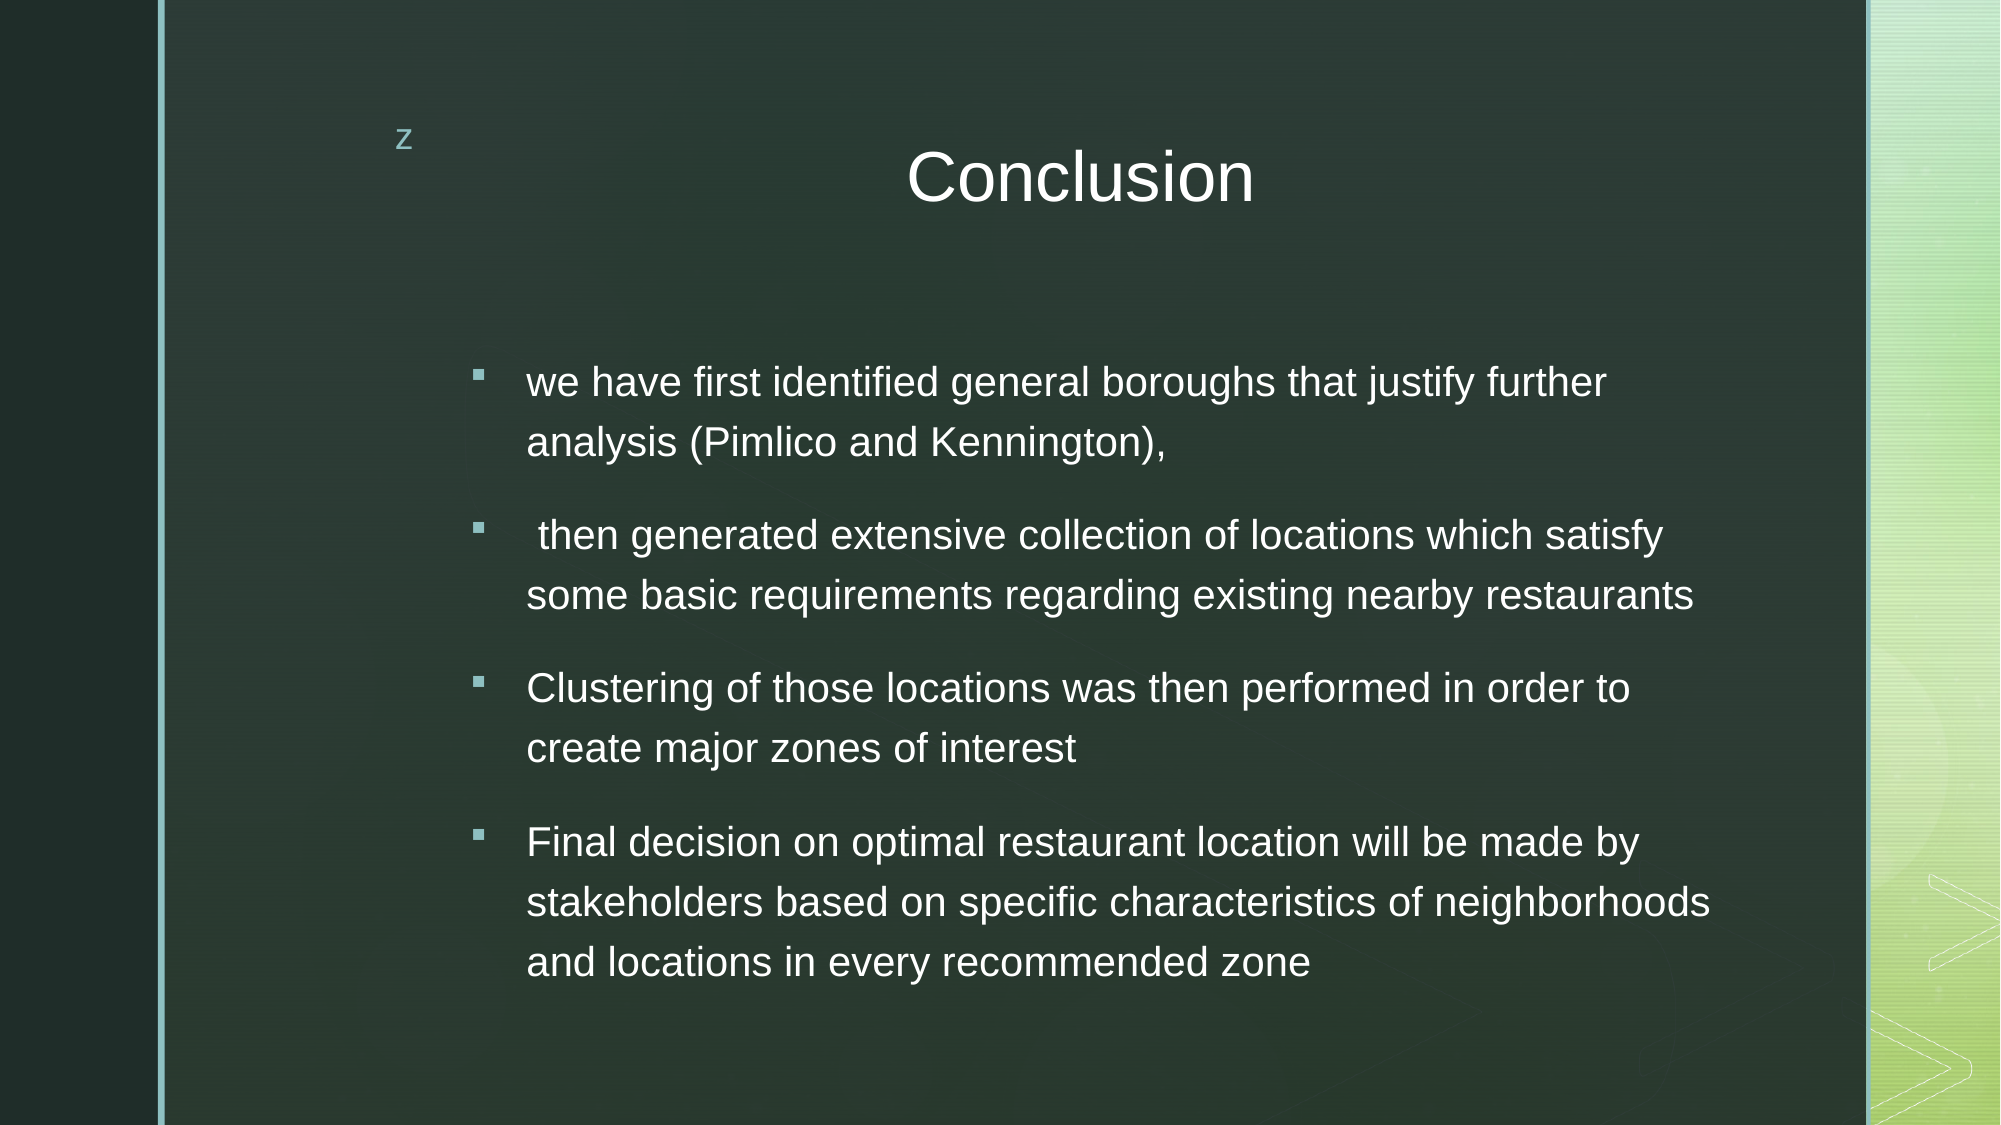

# Conclusion
we have first identified general boroughs that justify further analysis (Pimlico and Kennington),
 then generated extensive collection of locations which satisfy some basic requirements regarding existing nearby restaurants
Clustering of those locations was then performed in order to create major zones of interest
Final decision on optimal restaurant location will be made by stakeholders based on specific characteristics of neighborhoods and locations in every recommended zone